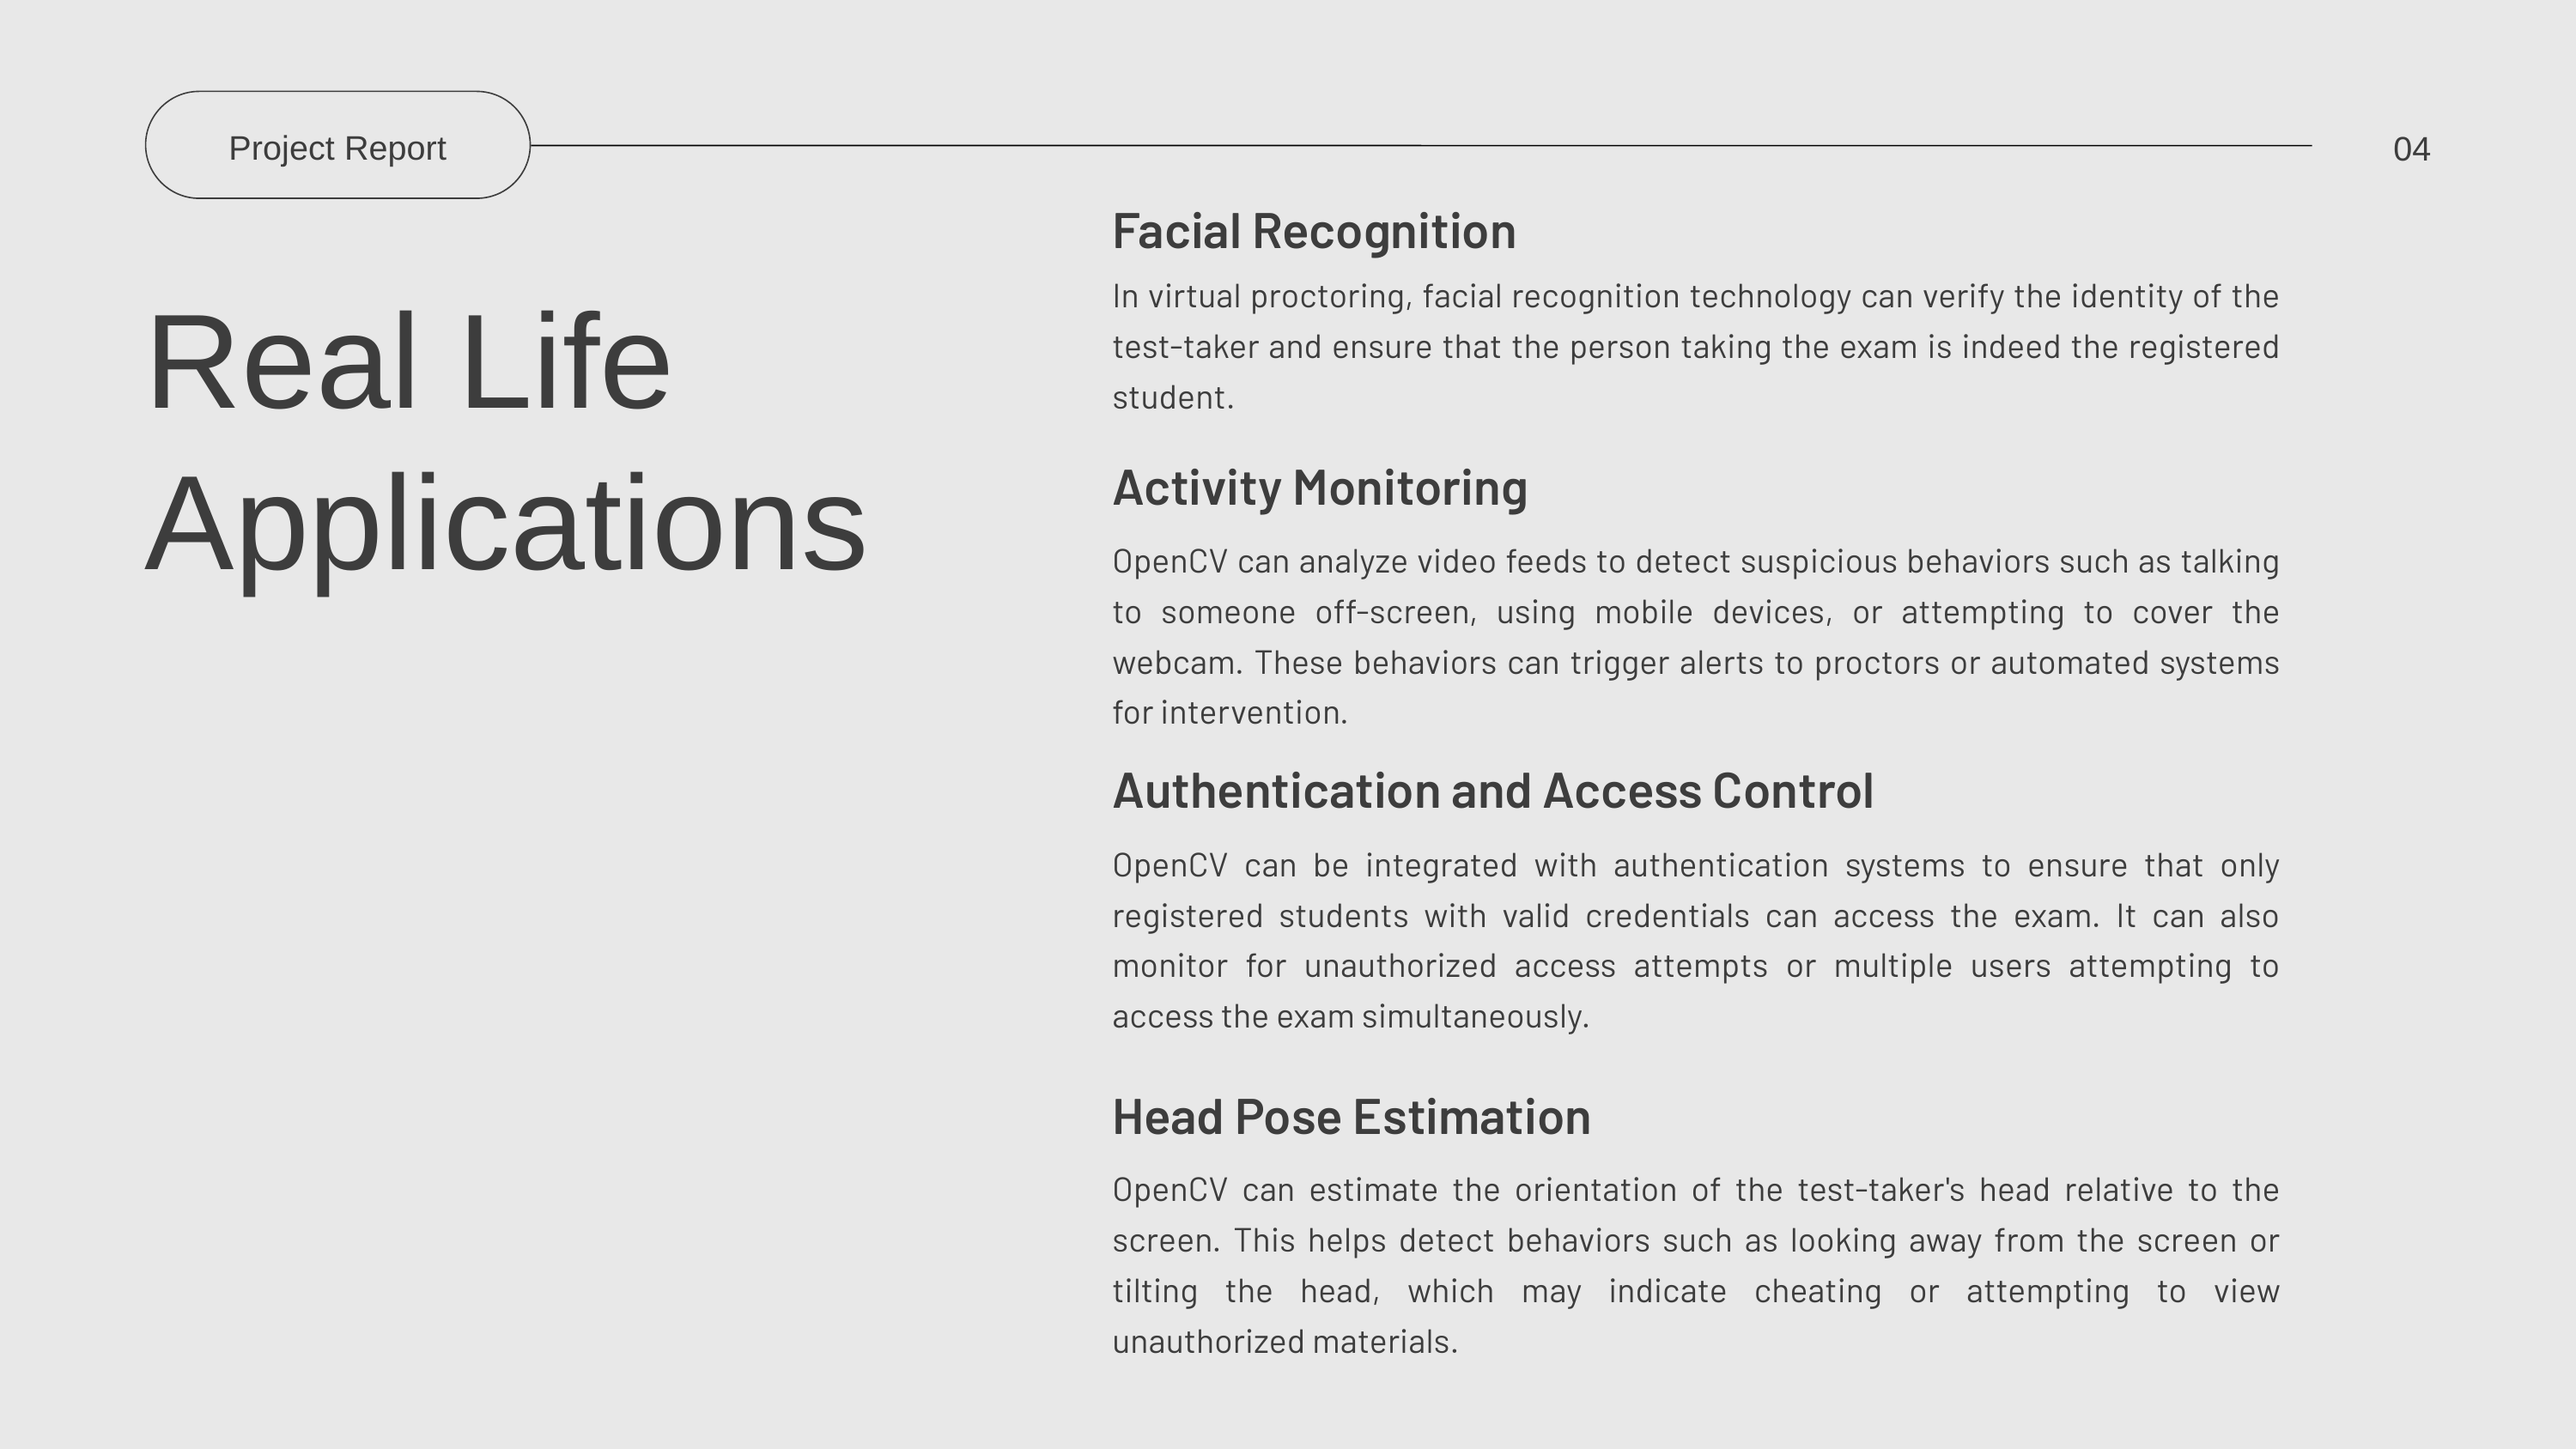

Project Report
04

Facial Recognition
In virtual proctoring, facial recognition technology can verify the identity of the test-taker and ensure that the person taking the exam is indeed the registered student.

Real Life
Applications
Activity Monitoring
OpenCV can analyze video feeds to detect suspicious behaviors such as talking to someone off-screen, using mobile devices, or attempting to cover the webcam. These behaviors can trigger alerts to proctors or automated systems for intervention.

Authentication and Access Control
OpenCV can be integrated with authentication systems to ensure that only registered students with valid credentials can access the exam. It can also monitor for unauthorized access attempts or multiple users attempting to access the exam simultaneously.

Head Pose Estimation
OpenCV can estimate the orientation of the test-taker's head relative to the screen. This helps detect behaviors such as looking away from the screen or tilting the head, which may indicate cheating or attempting to view unauthorized materials.